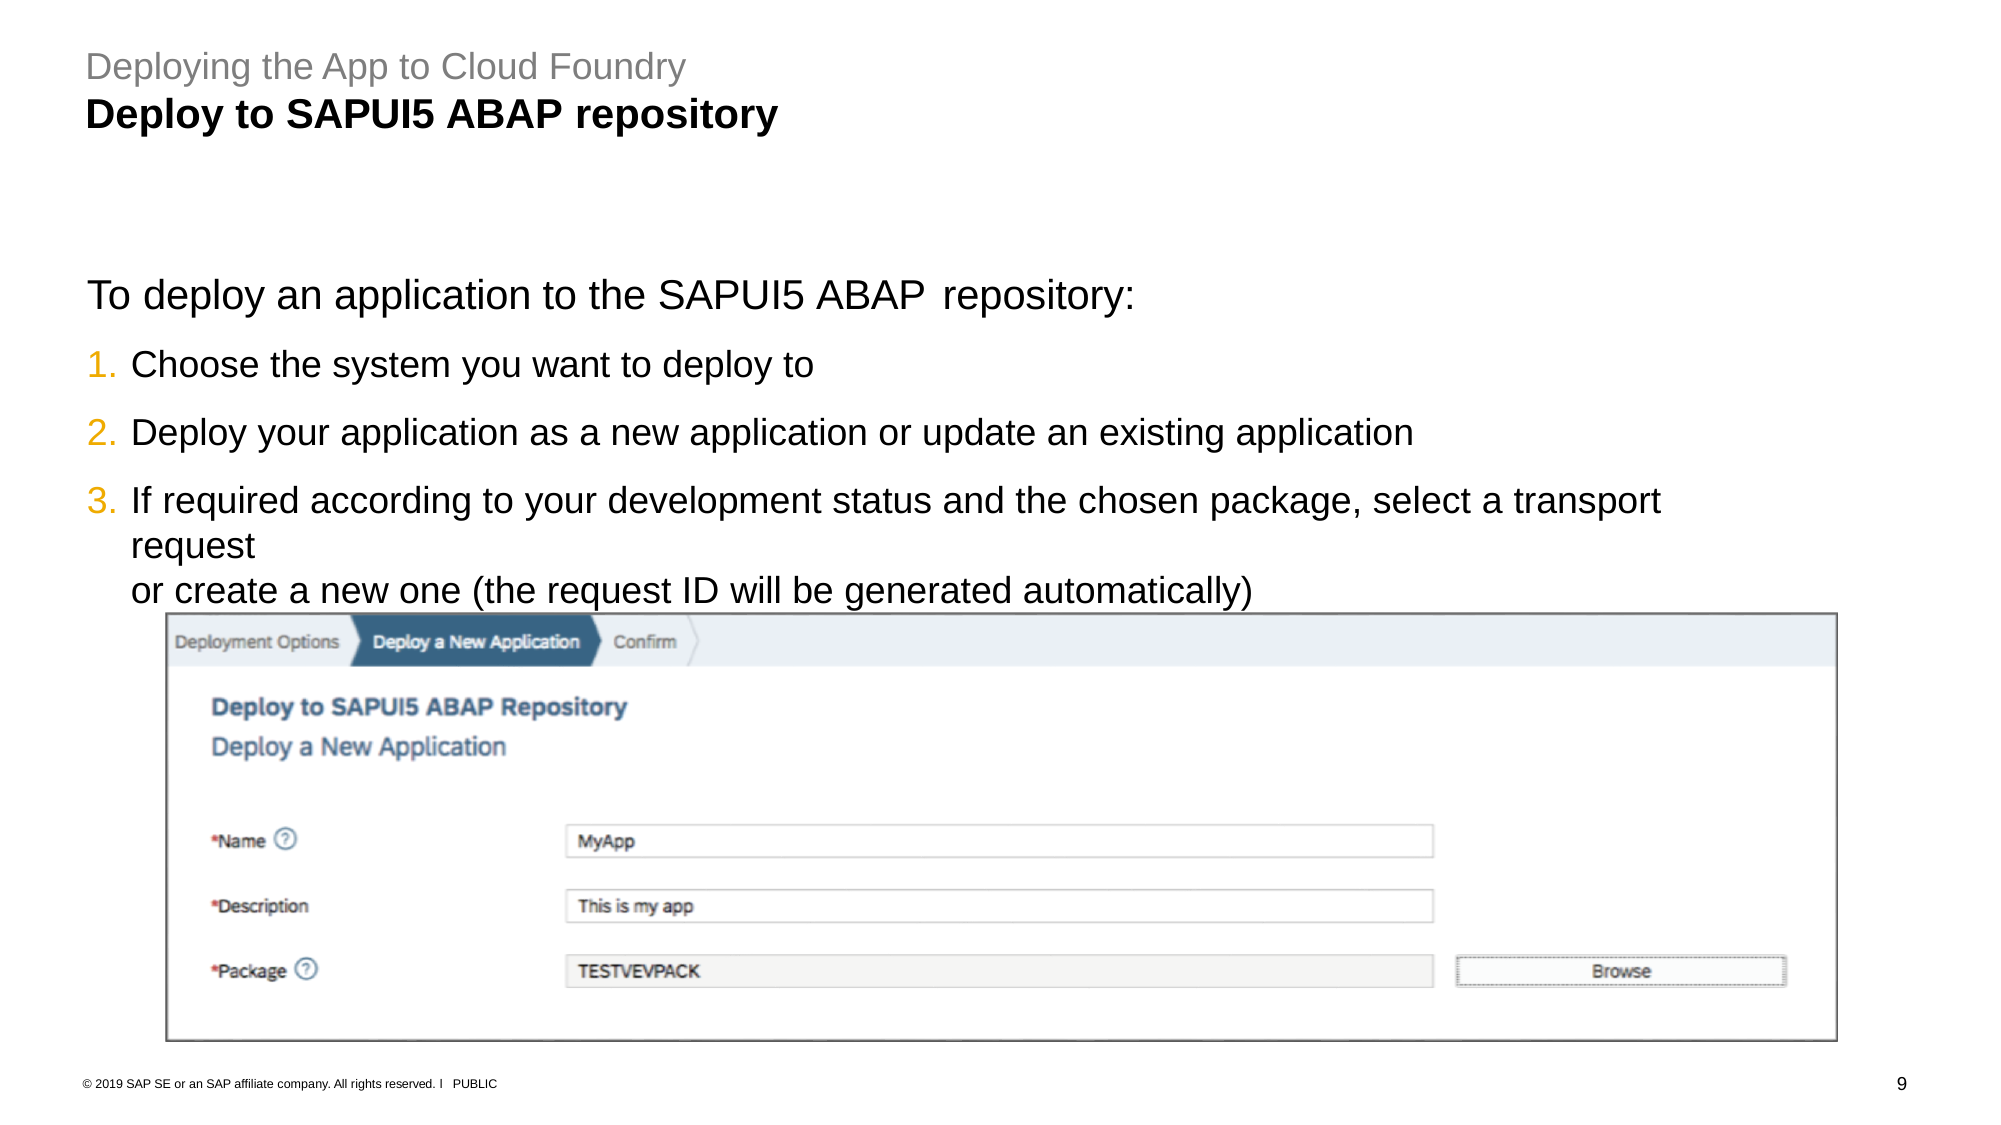

# Deploying the App to Cloud Foundry
Deploy to SAPUI5 ABAP repository
To deploy an application to the SAPUI5 ABAP repository:
Choose the system you want to deploy to
Deploy your application as a new application or update an existing application
If required according to your development status and the chosen package, select a transport request
or create a new one (the request ID will be generated automatically)

9
© 2019 SAP SE or an SAP affiliate company. All rights reserved. ǀ PUBLIC